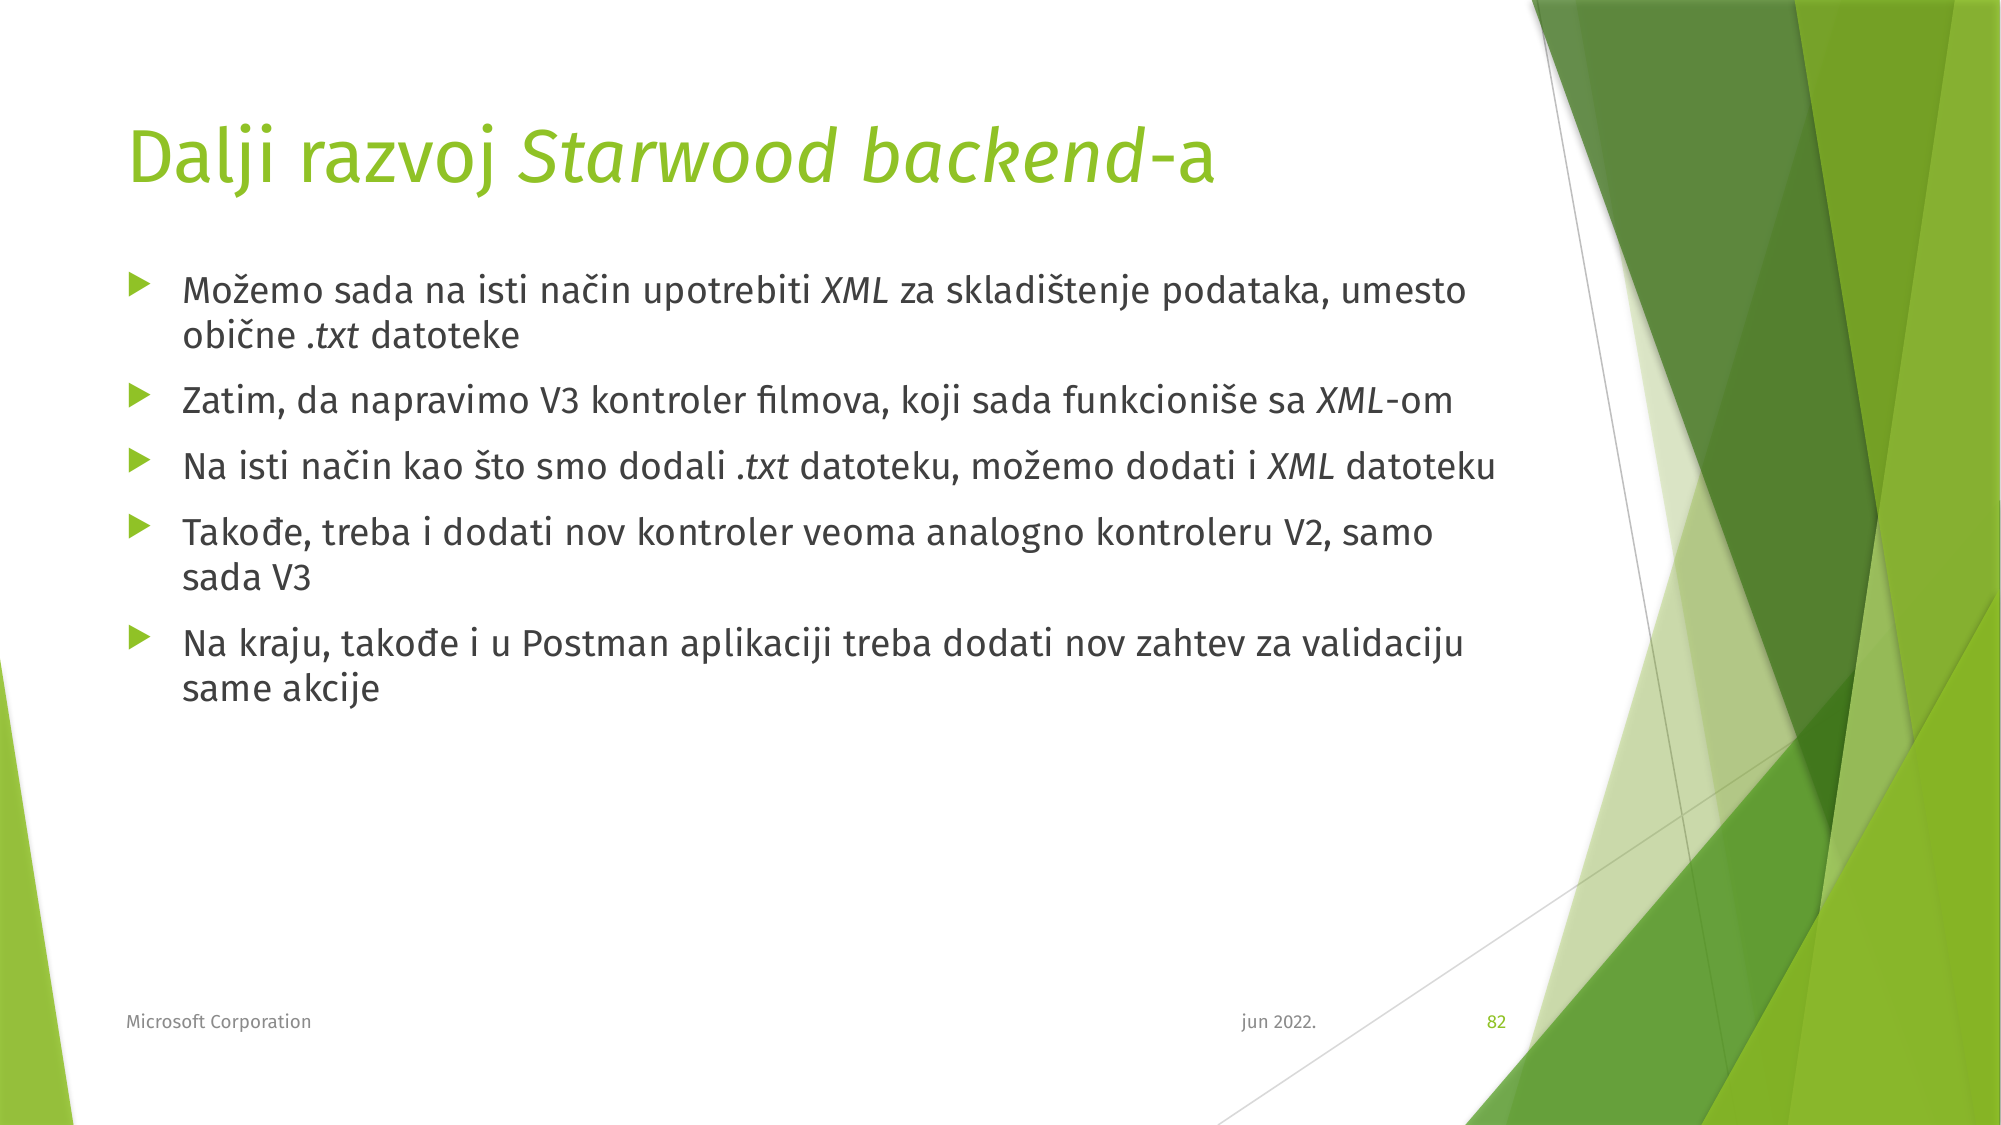

# Dalji razvoj Starwood backend-a
Možemo sada na isti način upotrebiti XML za skladištenje podataka, umesto obične .txt datoteke
Zatim, da napravimo V3 kontroler filmova, koji sada funkcioniše sa XML-om
Na isti način kao što smo dodali .txt datoteku, možemo dodati i XML datoteku
Takođe, treba i dodati nov kontroler veoma analogno kontroleru V2, samo sada V3
Na kraju, takođe i u Postman aplikaciji treba dodati nov zahtev za validaciju same akcije
Microsoft Corporation
jun 2022.
82